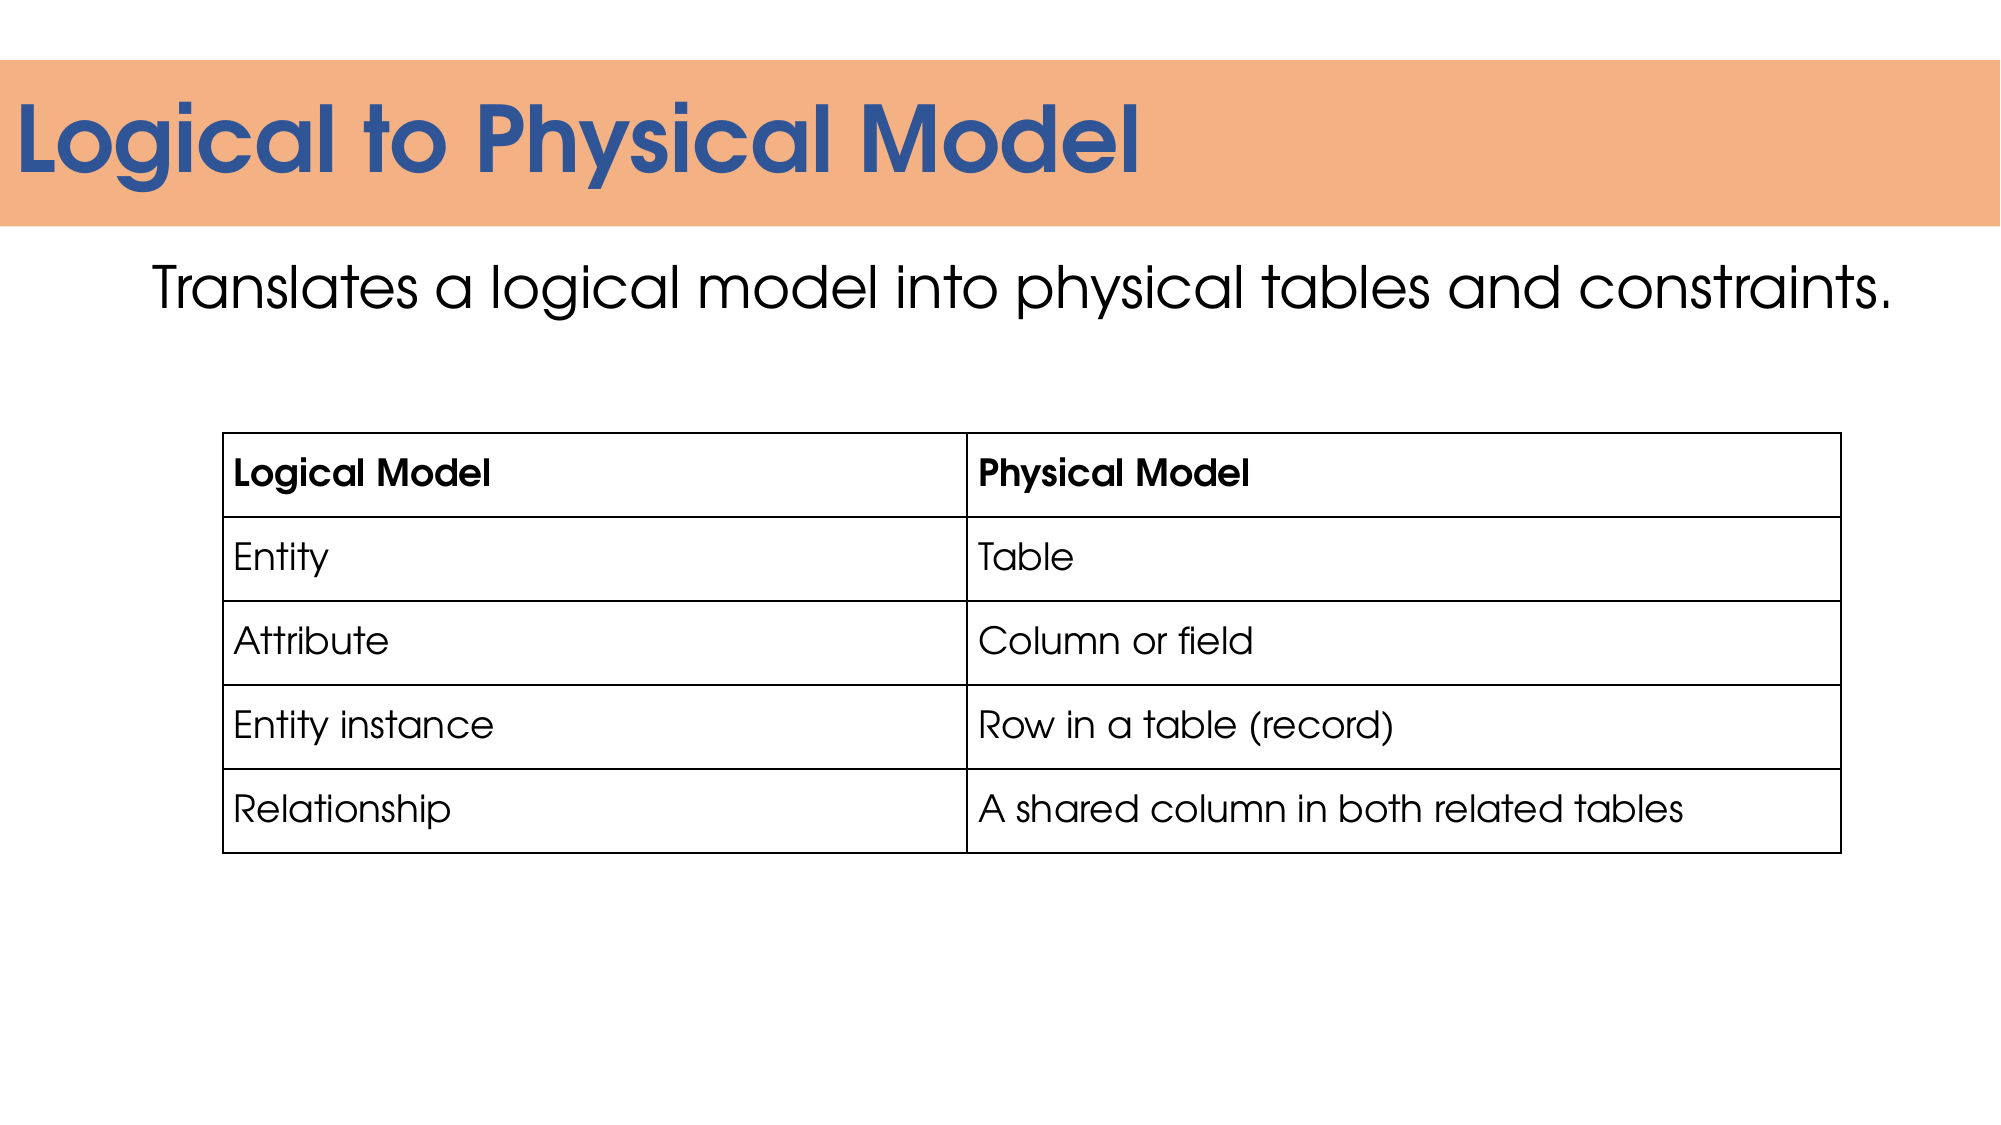

# Logical to Physical Model
Translates a logical model into physical tables and constraints.
| Logical Model | Physical Model |
| --- | --- |
| Entity | Table |
| Attribute | Column or field |
| Entity instance | Row in a table (record) |
| Relationship | A shared column in both related tables |